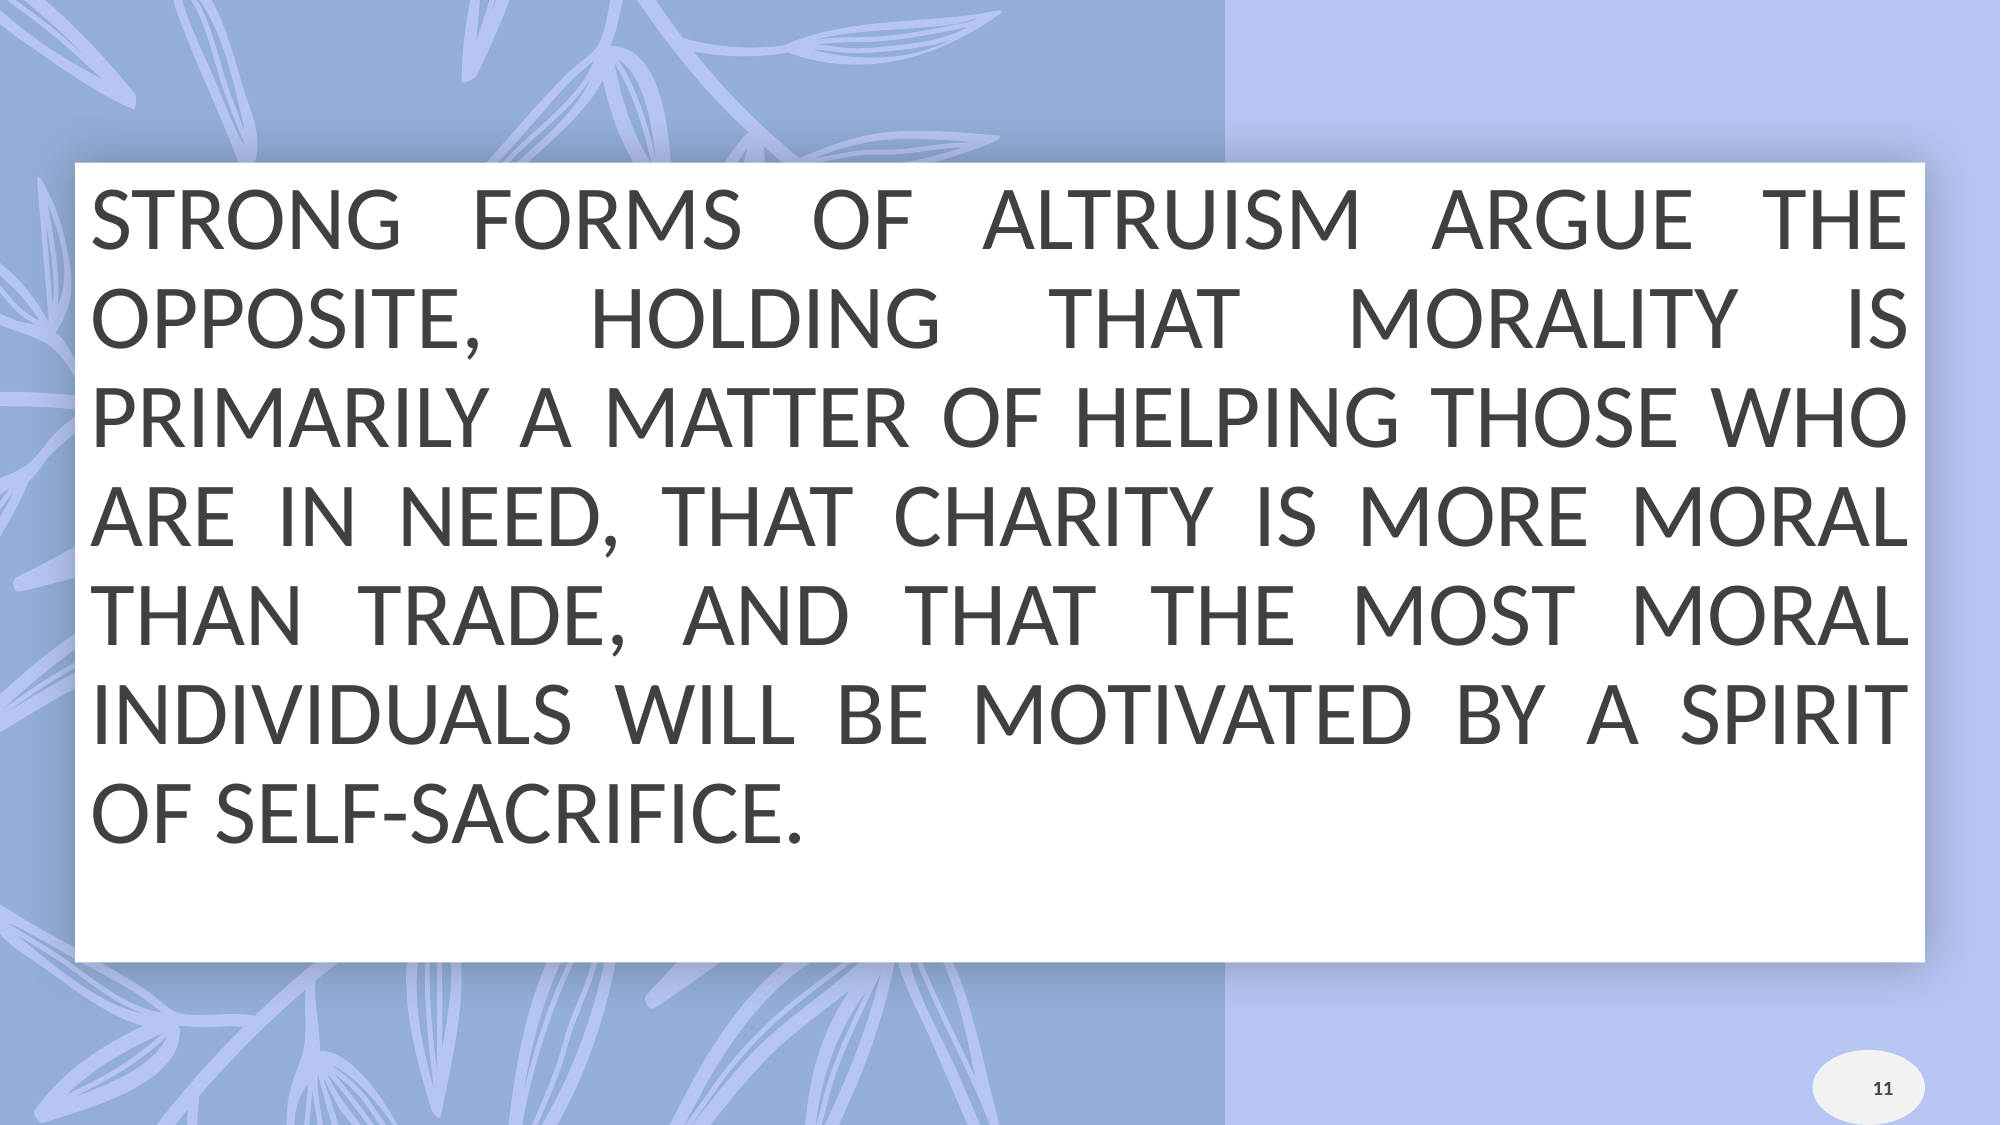

STRONG FORMS OF ALTRUISM ARGUE THE OPPOSITE, HOLDING THAT MORALITY IS PRIMARILY A MATTER OF HELPING THOSE WHO ARE IN NEED, THAT CHARITY IS MORE MORAL THAN TRADE, AND THAT THE MOST MORAL INDIVIDUALS WILL BE MOTIVATED BY A SPIRIT OF SELF-SACRIFICE.
11